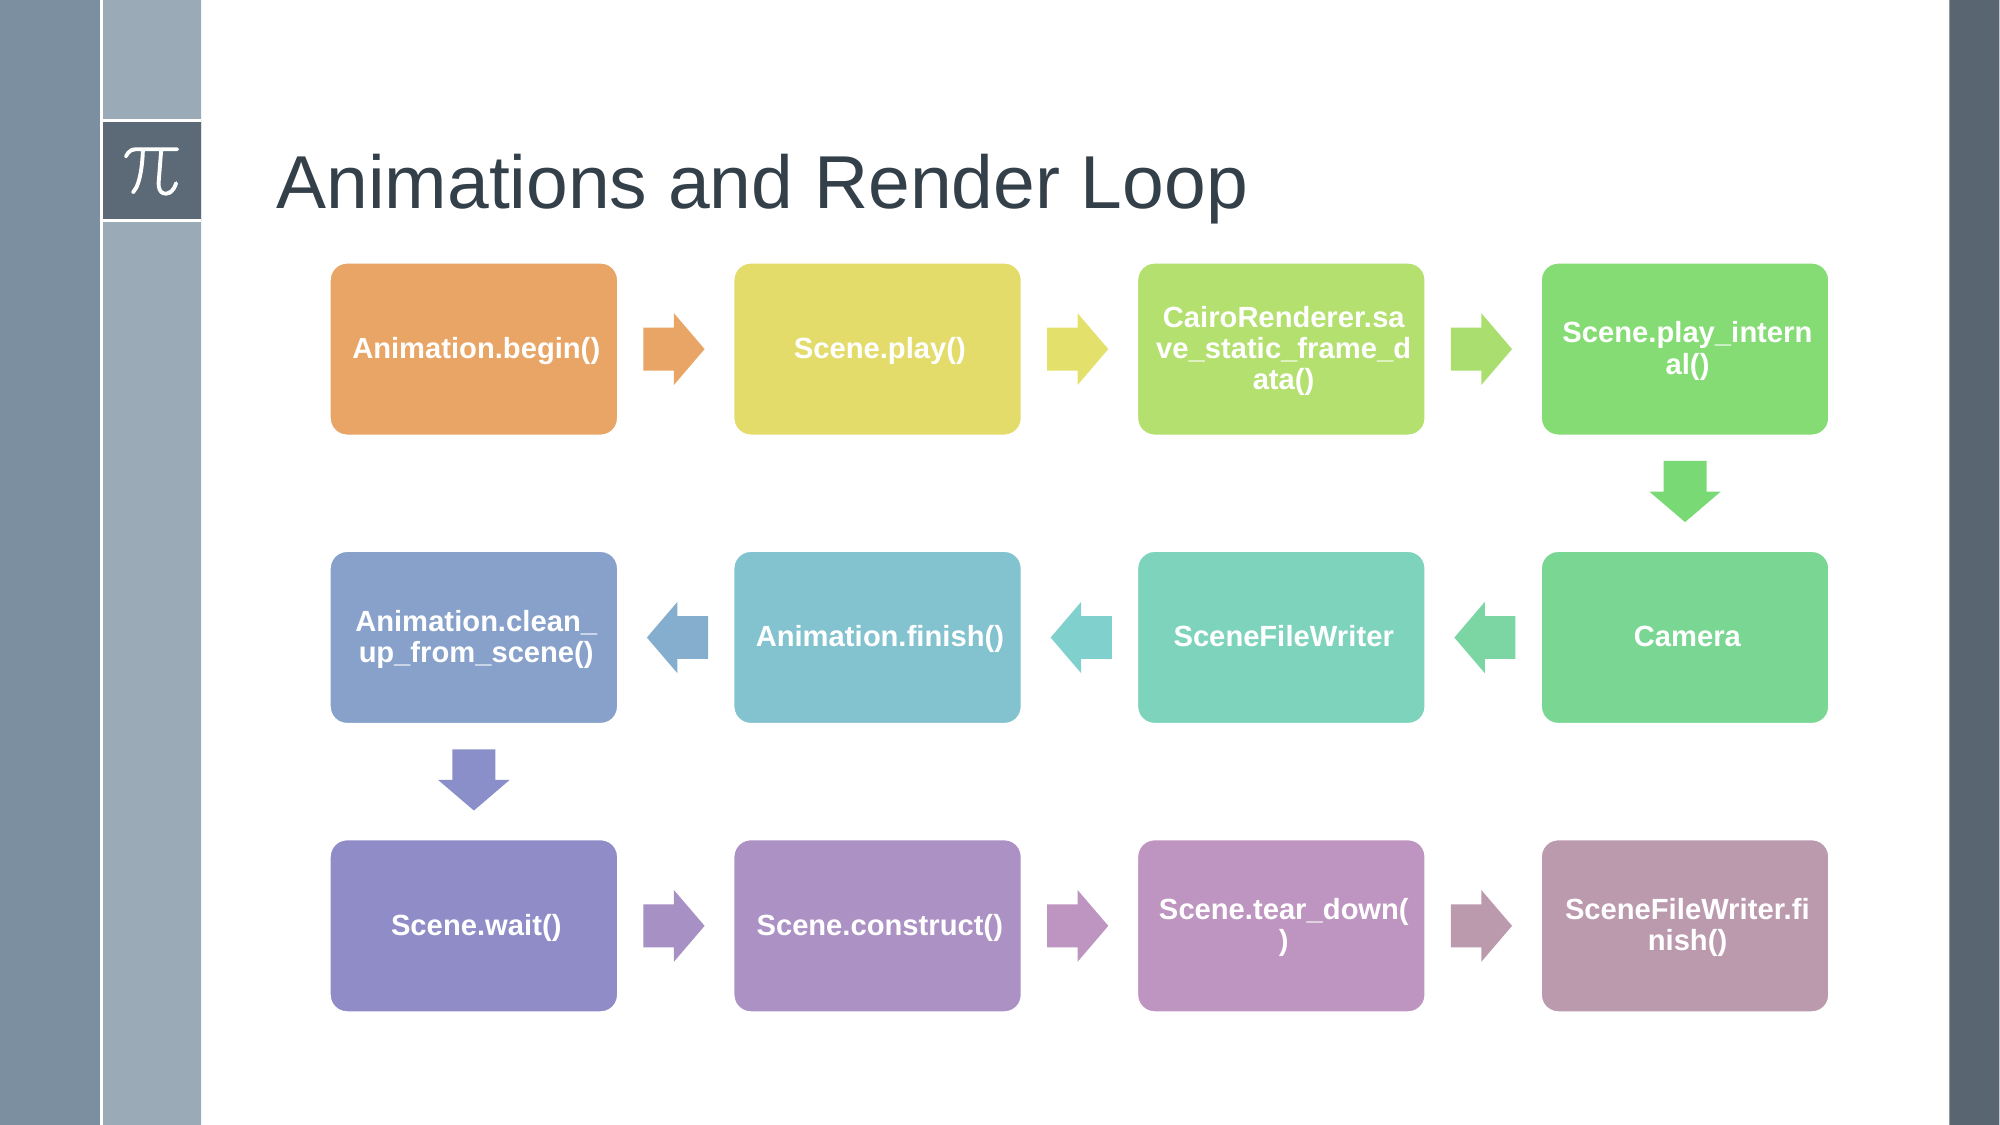

# Animations and Render Loop
Animation.begin()

Scene.play()

CairoRenderer.save_static_frame_data()

Scene.play_internal()

Camera

SceneFileWriter

Animation.finish()

Animation.clean_up_from_scene()

Scene.wait()

Scene.construct()

Scene.tear_down()

SceneFileWriter.finish()